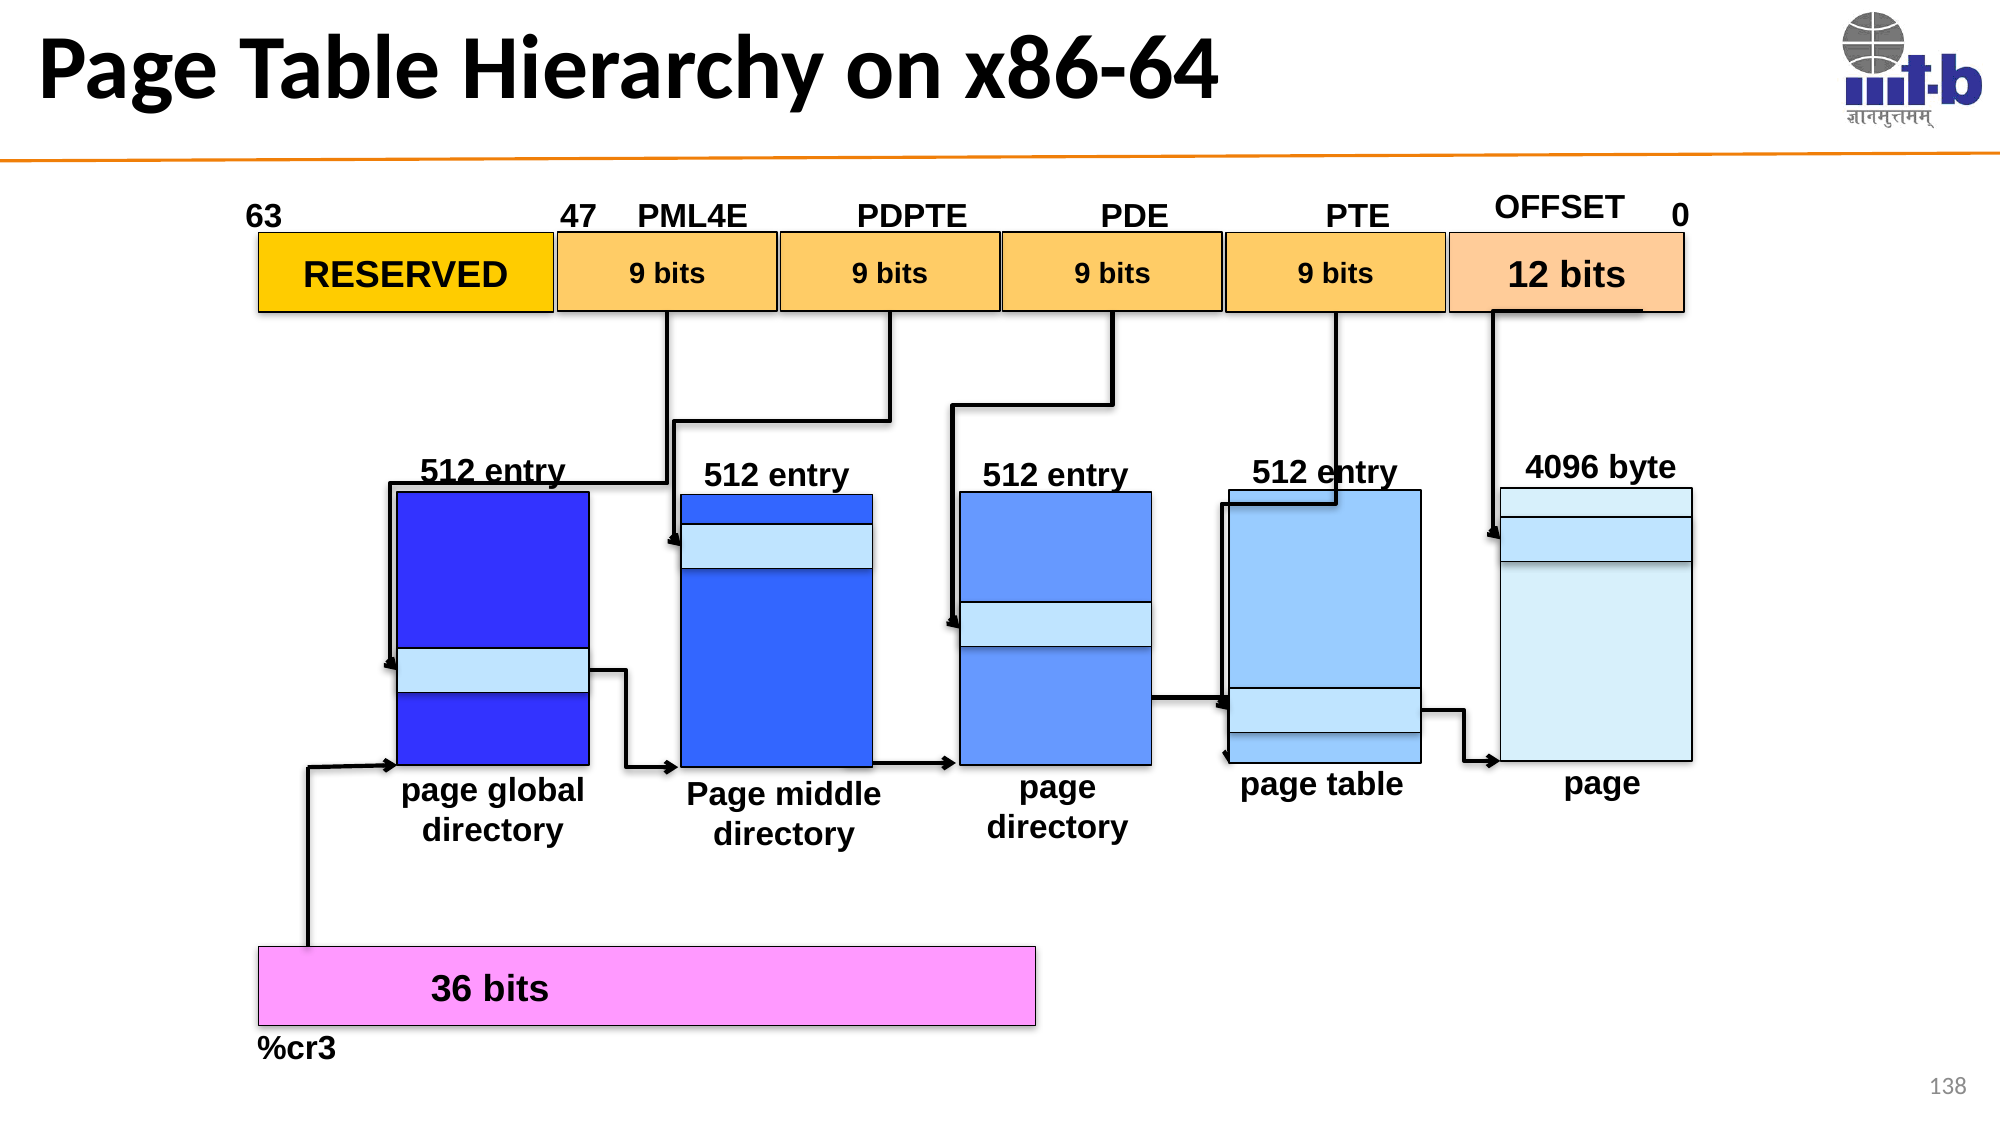

# Page Table Hierarchy on x86-64
OFFSET
0
47
PML4E
PDE
PDPTE
63
PTE
9 bits
9 bits
9 bits
RESERVED
9 bits
12 bits
4096 byte
512 entry
512 entry
512 entry
512 entry

page
page table
page directory
page global directory
Page middle directory
               36 bits
%cr3
138